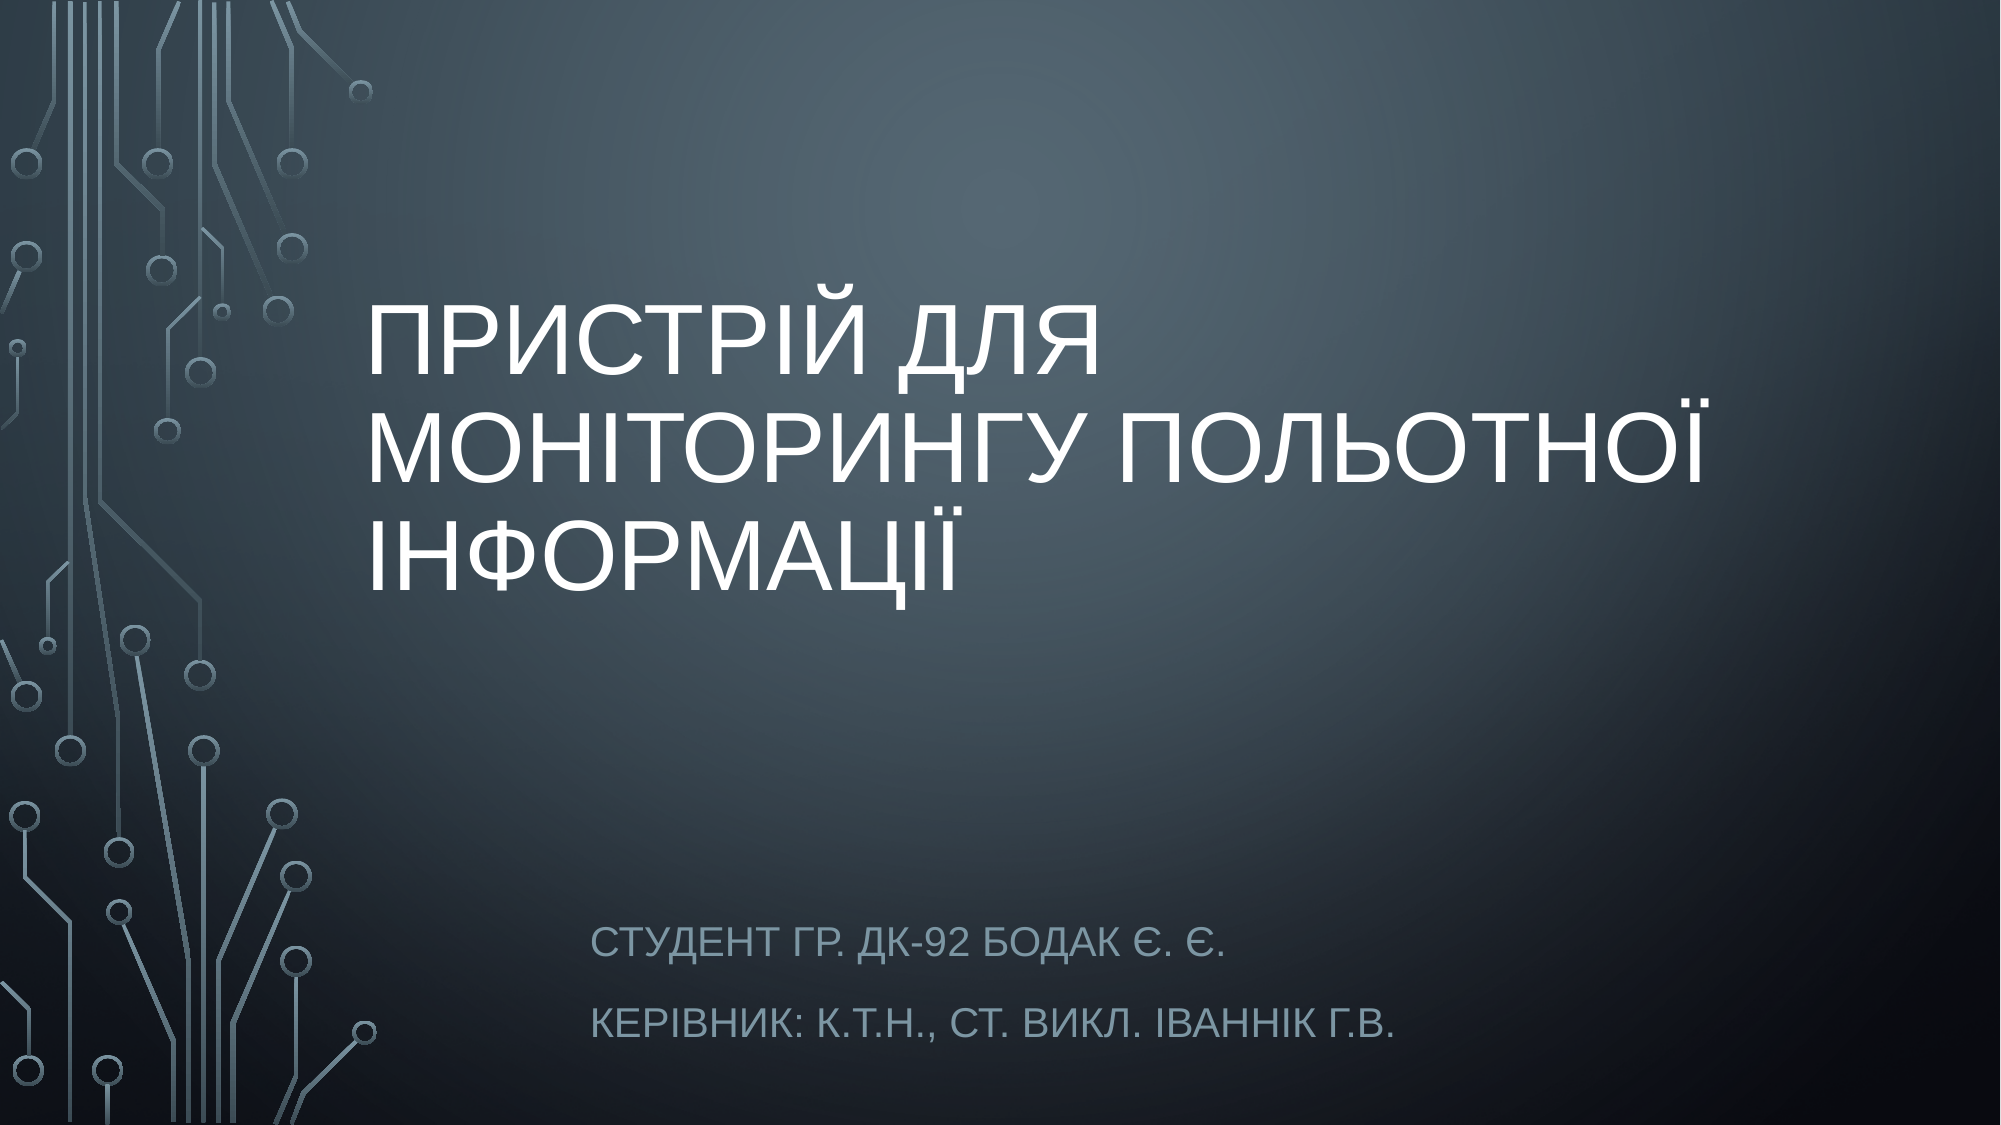

# ПРИСТРІЙ ДЛЯ МОНІТОРИНГУ ПОЛЬОТНОЇ ІНФОРМАЦІЇ
СТУДЕНТ ГР. ДК-92 БОДАК Є. Є.
КЕРІВНИК: К.Т.Н., СТ. ВИКЛ. ІВАННІК Г.В.